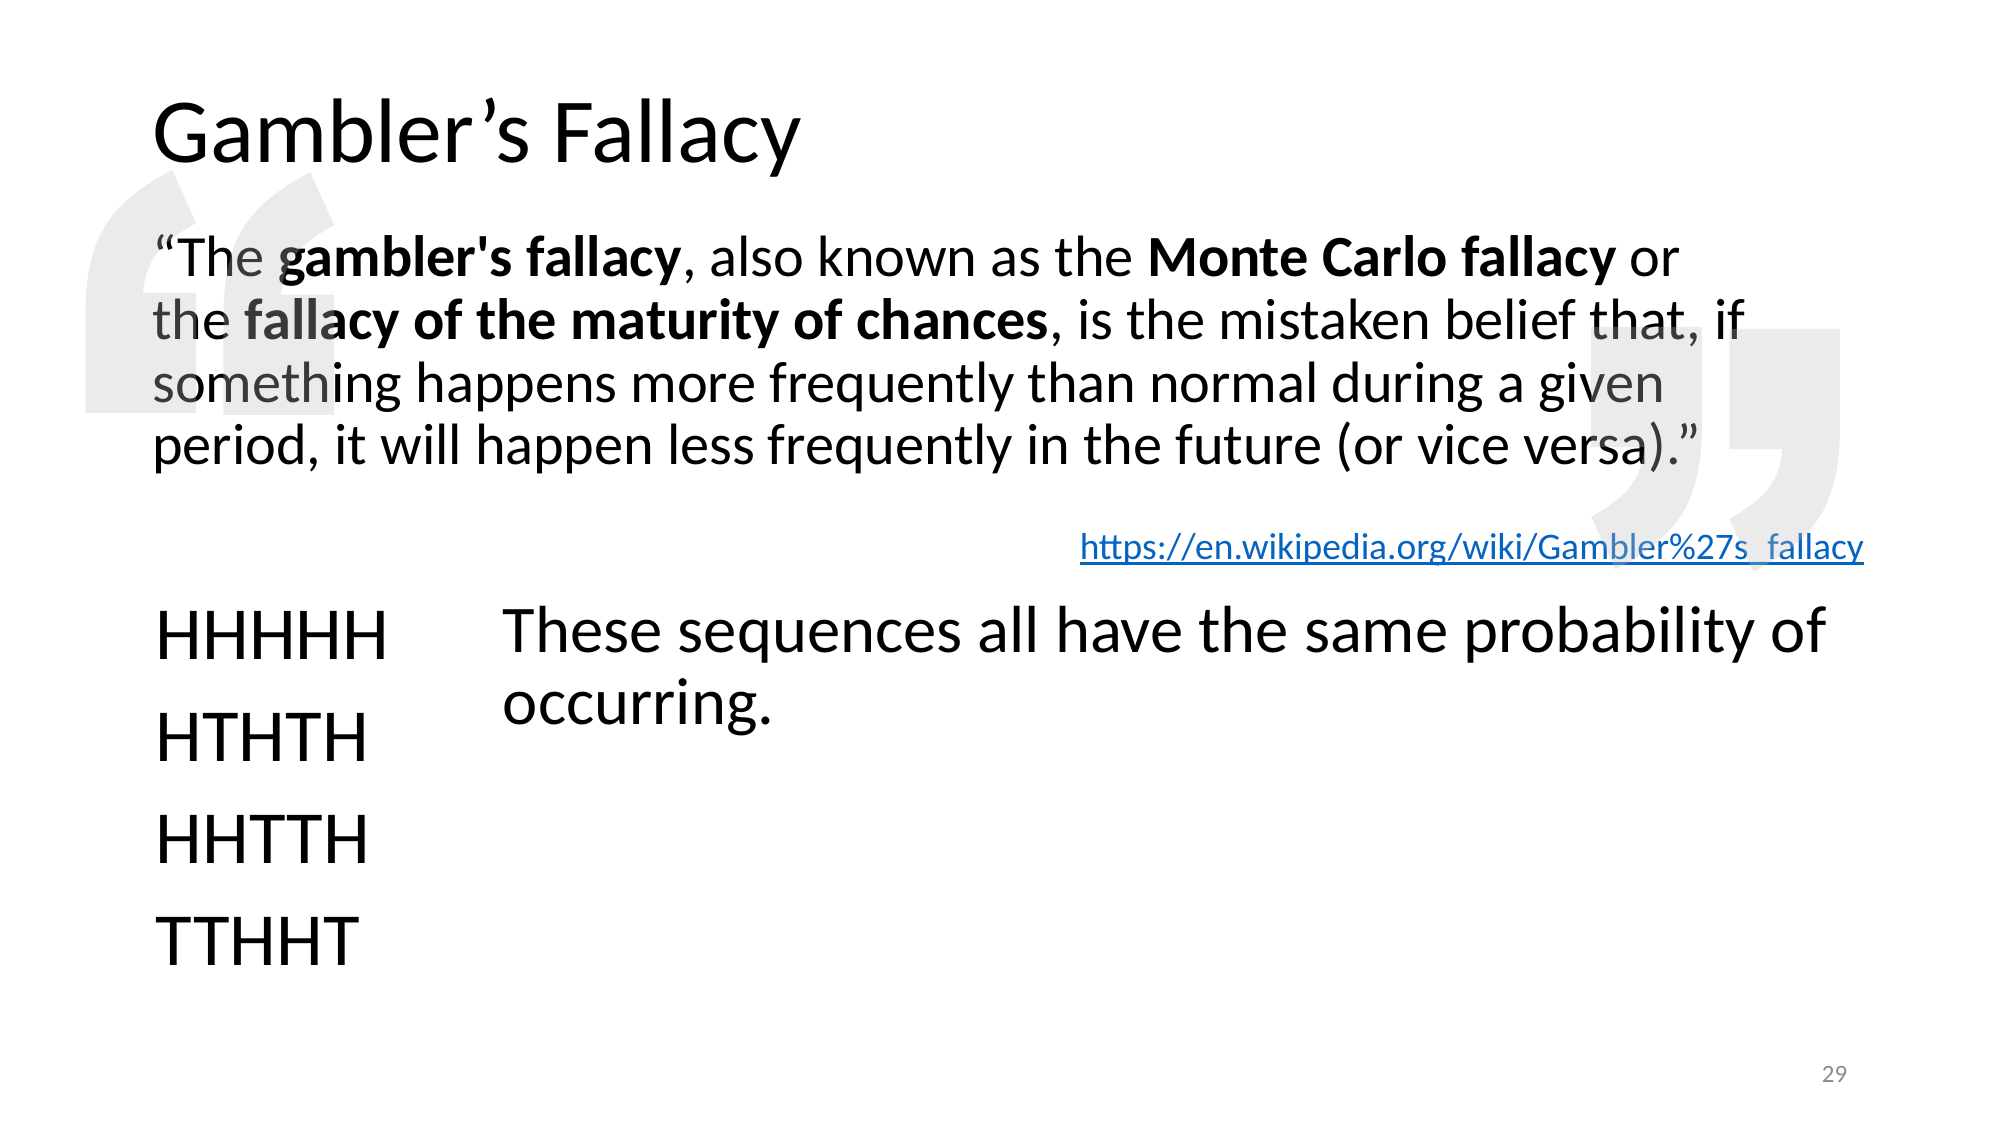

# Gambler’s Fallacy

“The gambler's fallacy, also known as the Monte Carlo fallacy or the fallacy of the maturity of chances, is the mistaken belief that, if something happens more frequently than normal during a given period, it will happen less frequently in the future (or vice versa).”

https://en.wikipedia.org/wiki/Gambler%27s_fallacy
HHHHH
HTHTH
HHTTH
TTHHT
These sequences all have the same probability of occurring.
29